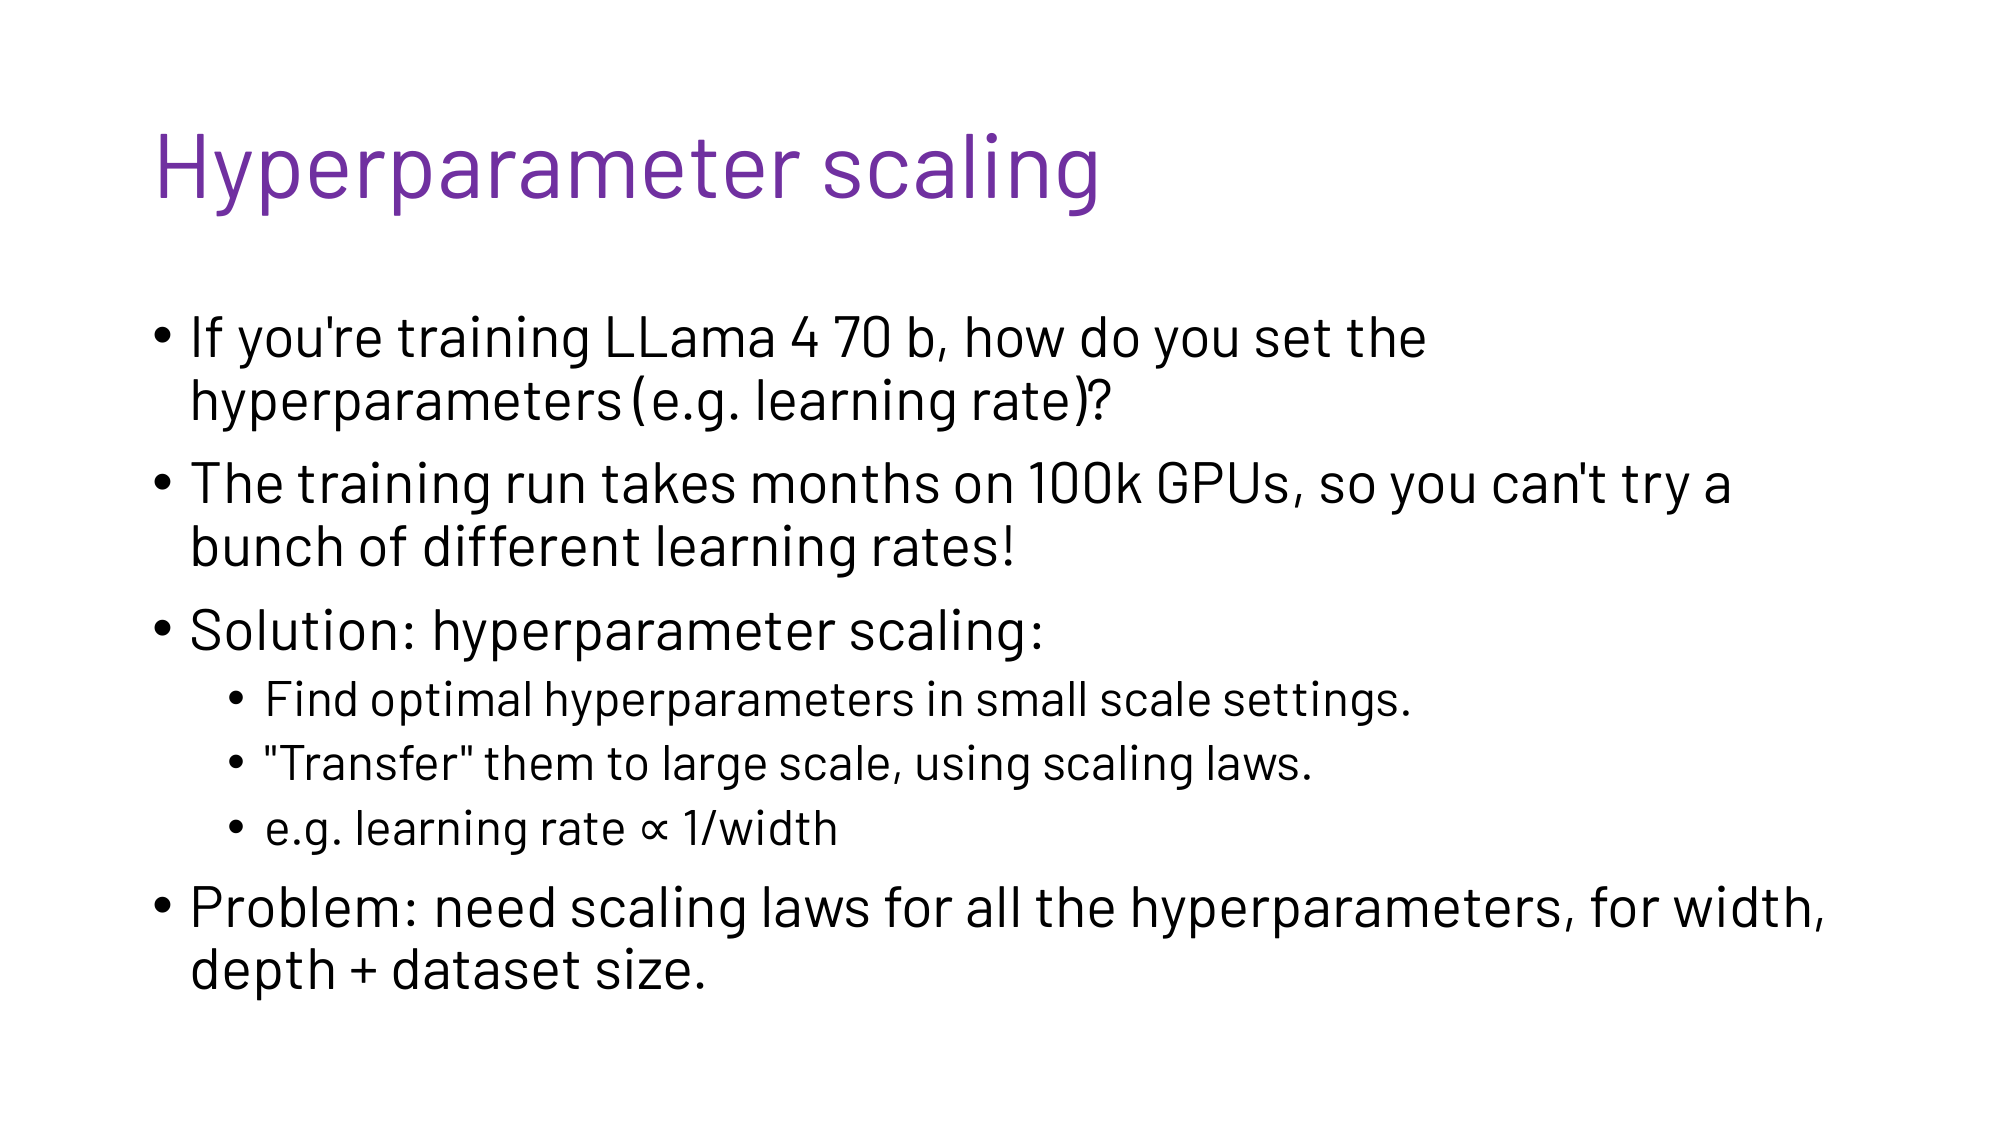

# Hyperparameter scaling
If you're training LLama 4 70 b, how do you set the hyperparameters (e.g. learning rate)?
The training run takes months on 100k GPUs, so you can't try a bunch of different learning rates!
Solution: hyperparameter scaling:
Find optimal hyperparameters in small scale settings.
"Transfer" them to large scale, using scaling laws.
e.g. learning rate ∝ 1/width
Problem: need scaling laws for all the hyperparameters, for width, depth + dataset size.